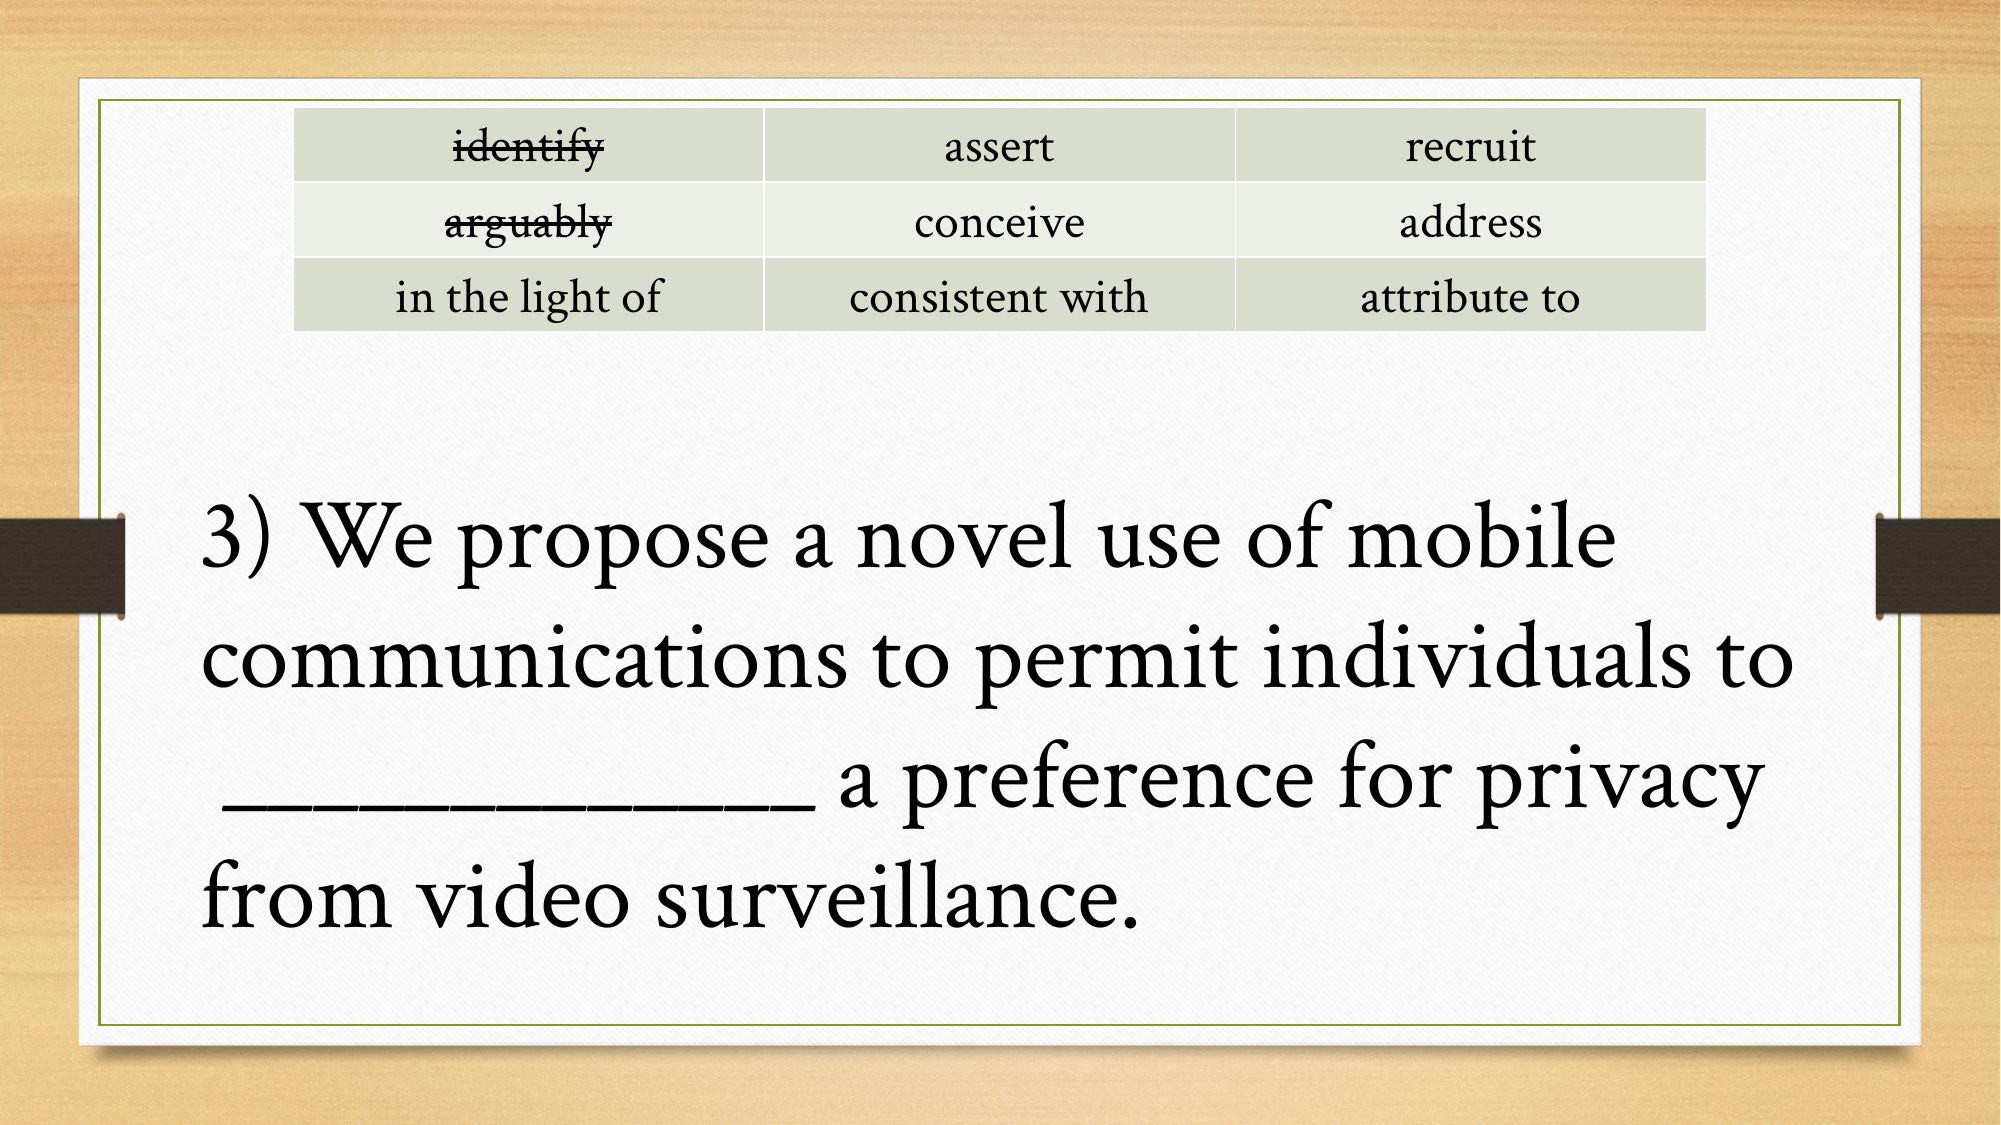

| identify | assert | recruit |
| --- | --- | --- |
| arguably | conceive | address |
| in the light of | consistent with | attribute to |
3) We propose a novel use of mobile communications to permit individuals to  _____________ a preference for privacy from video surveillance.